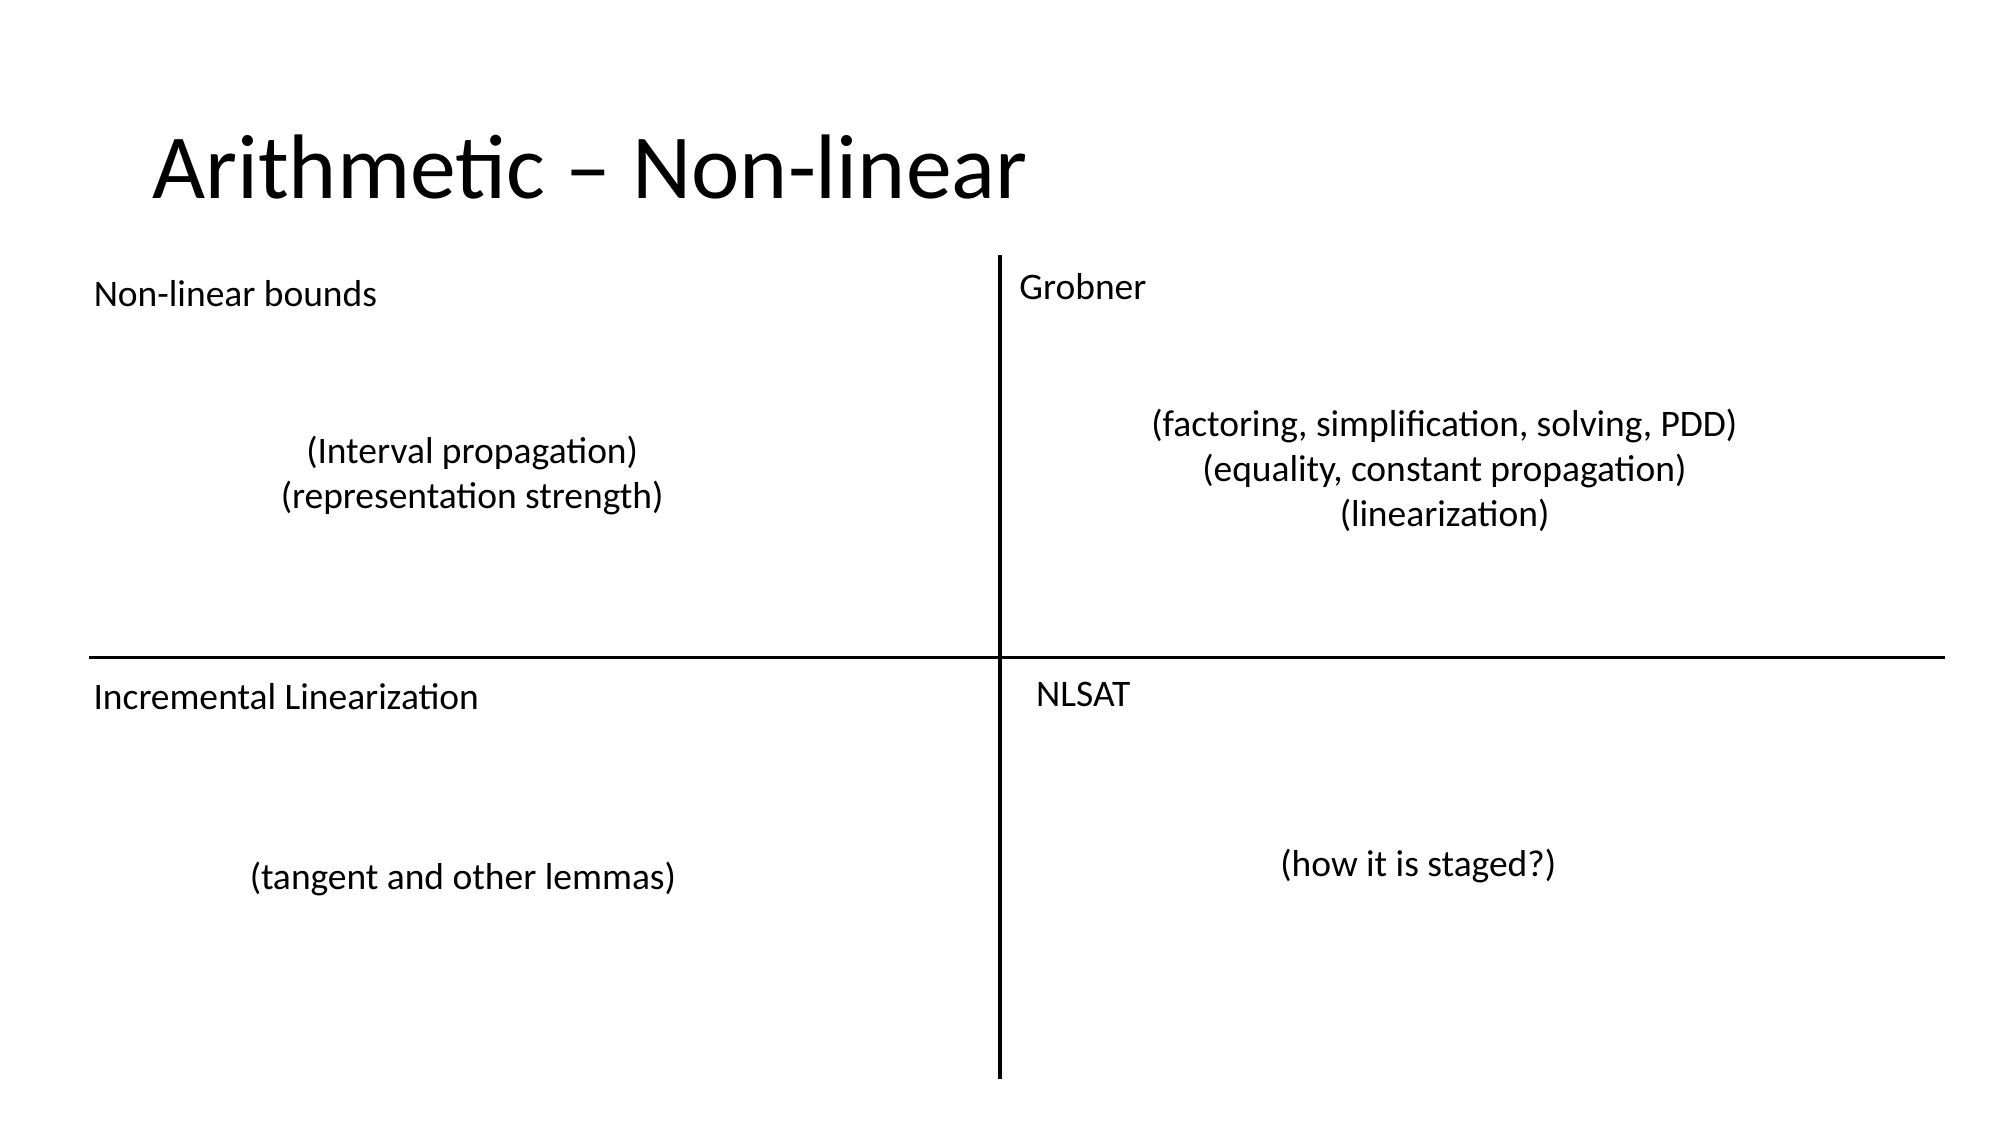

# Arithmetic – Non-linear
Grobner
Non-linear bounds
(factoring, simplification, solving, PDD)
(equality, constant propagation)
(linearization)
(Interval propagation)
(representation strength)
NLSAT
Incremental Linearization
(how it is staged?)
(tangent and other lemmas)